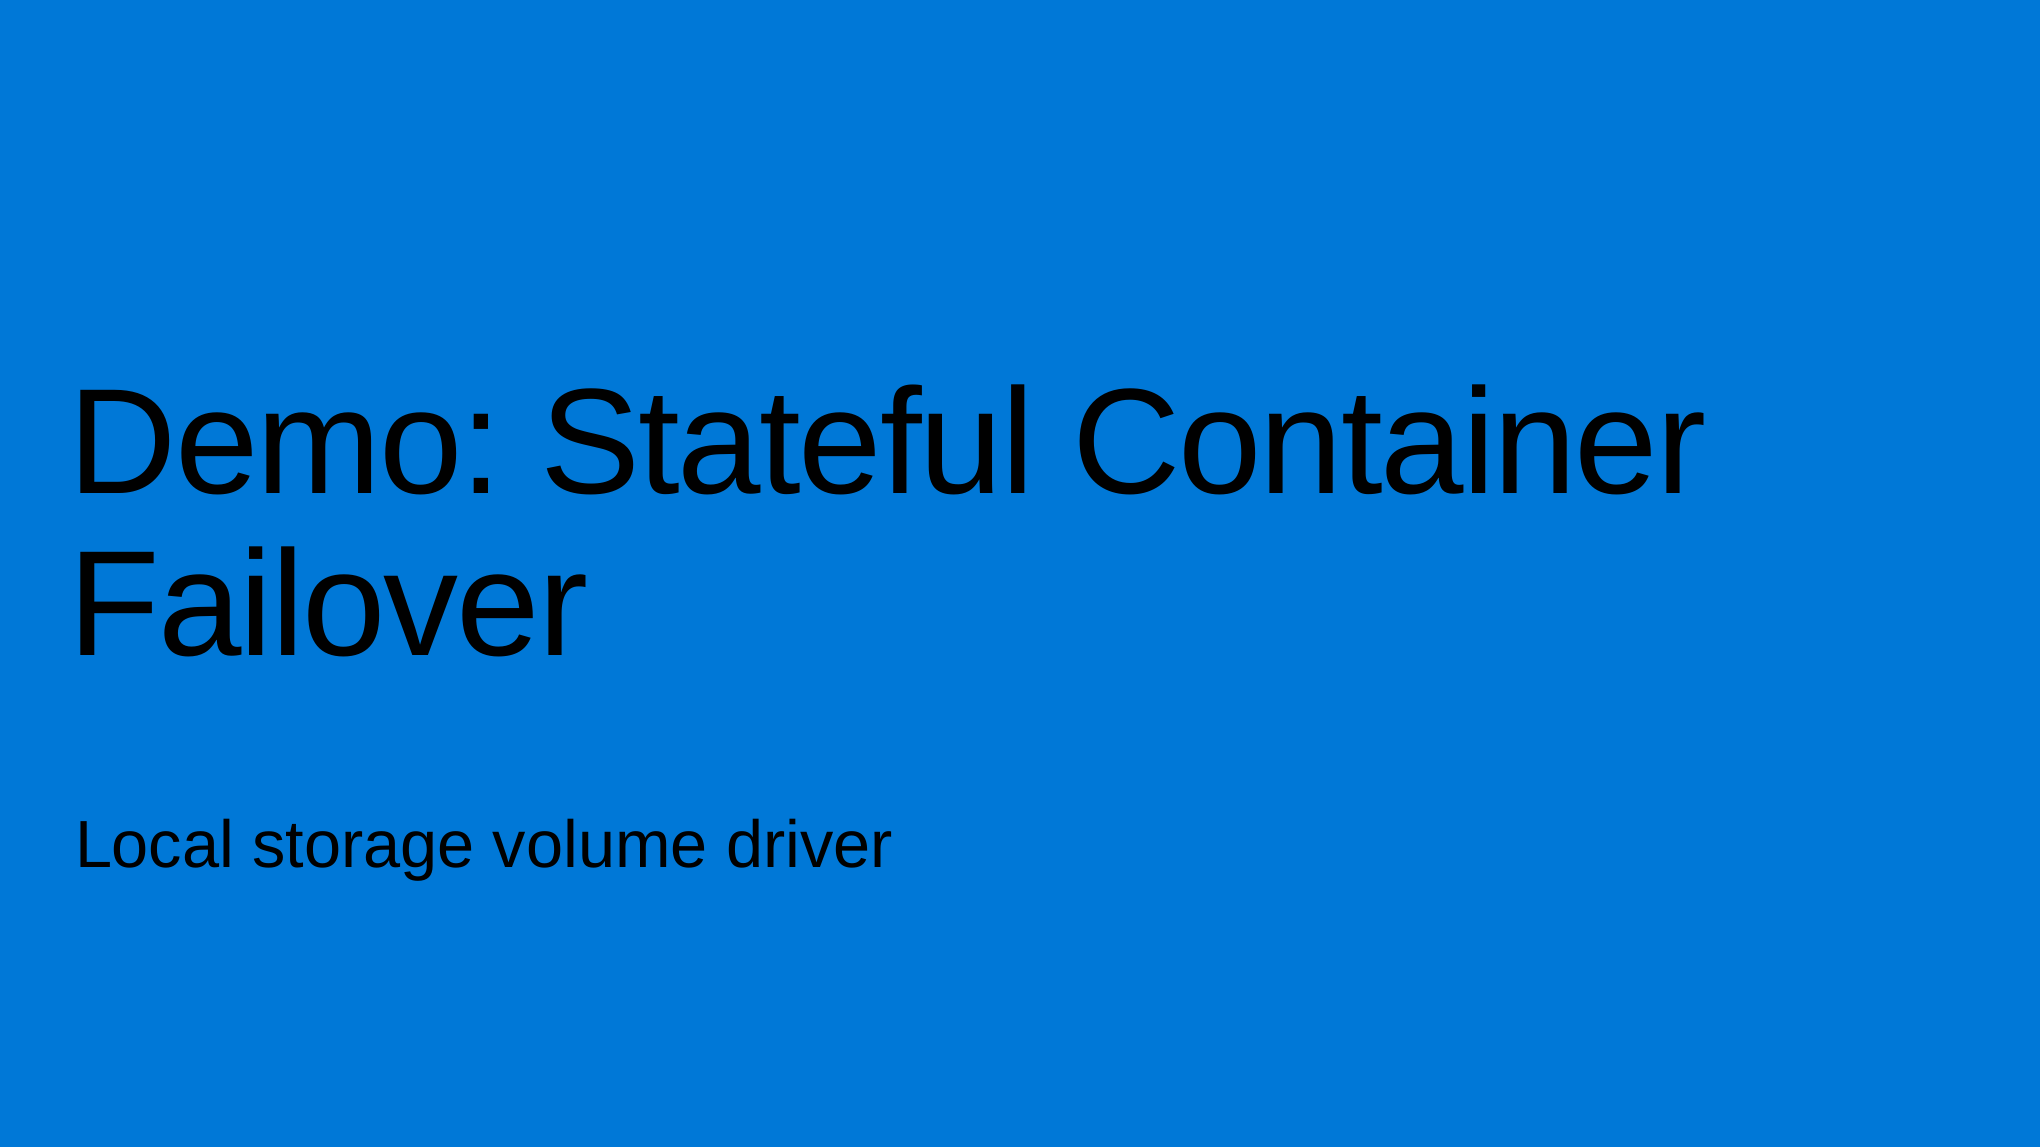

# Demo: Stateful Container Failover
Local storage volume driver